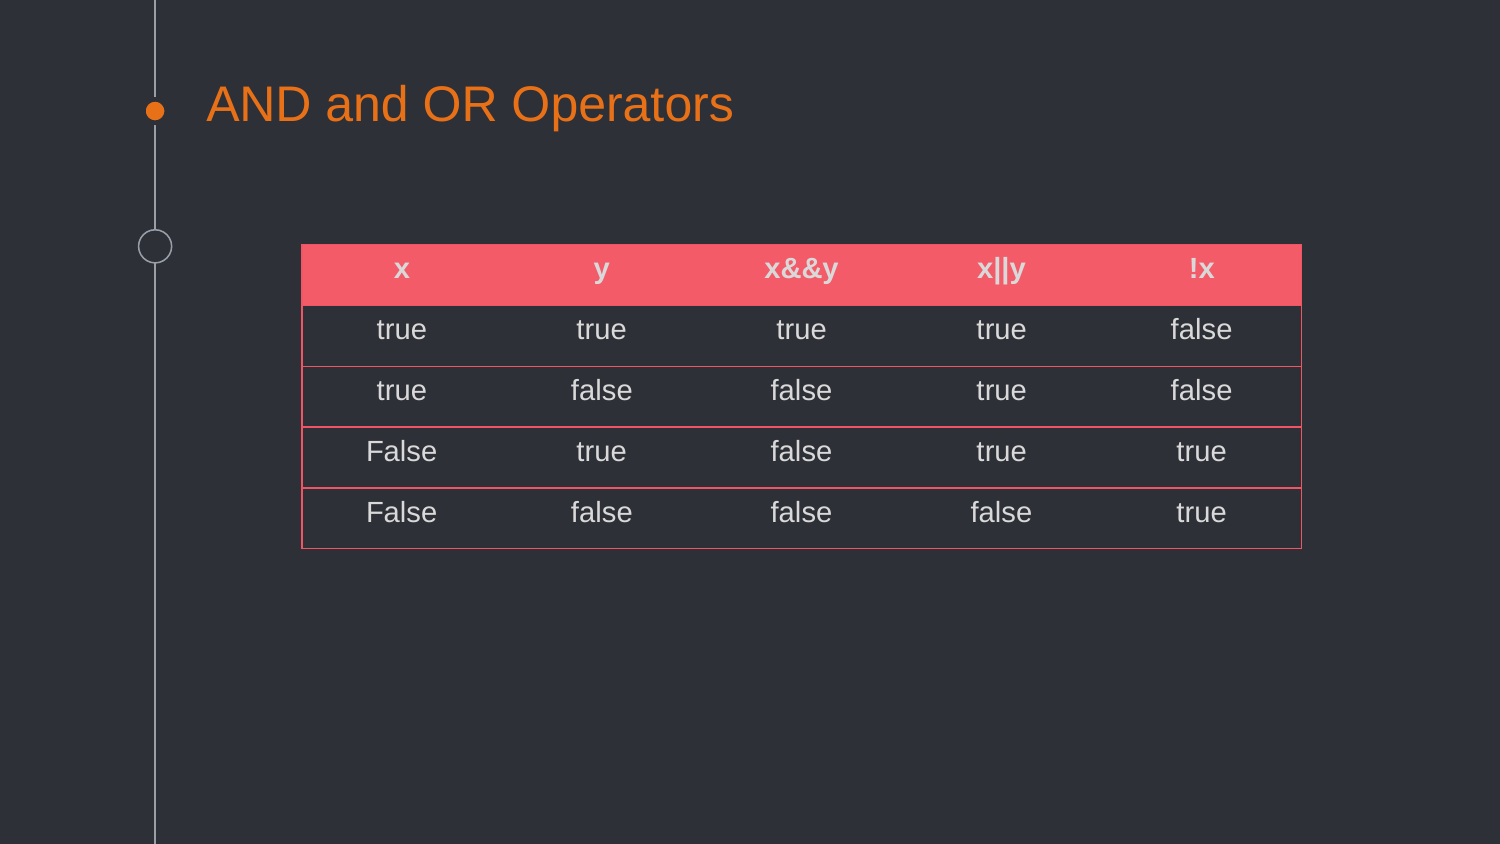

# AND and OR Operators
| x | y | x&&y | x||y | !x |
| --- | --- | --- | --- | --- |
| true | true | true | true | false |
| true | false | false | true | false |
| False | true | false | true | true |
| False | false | false | false | true |